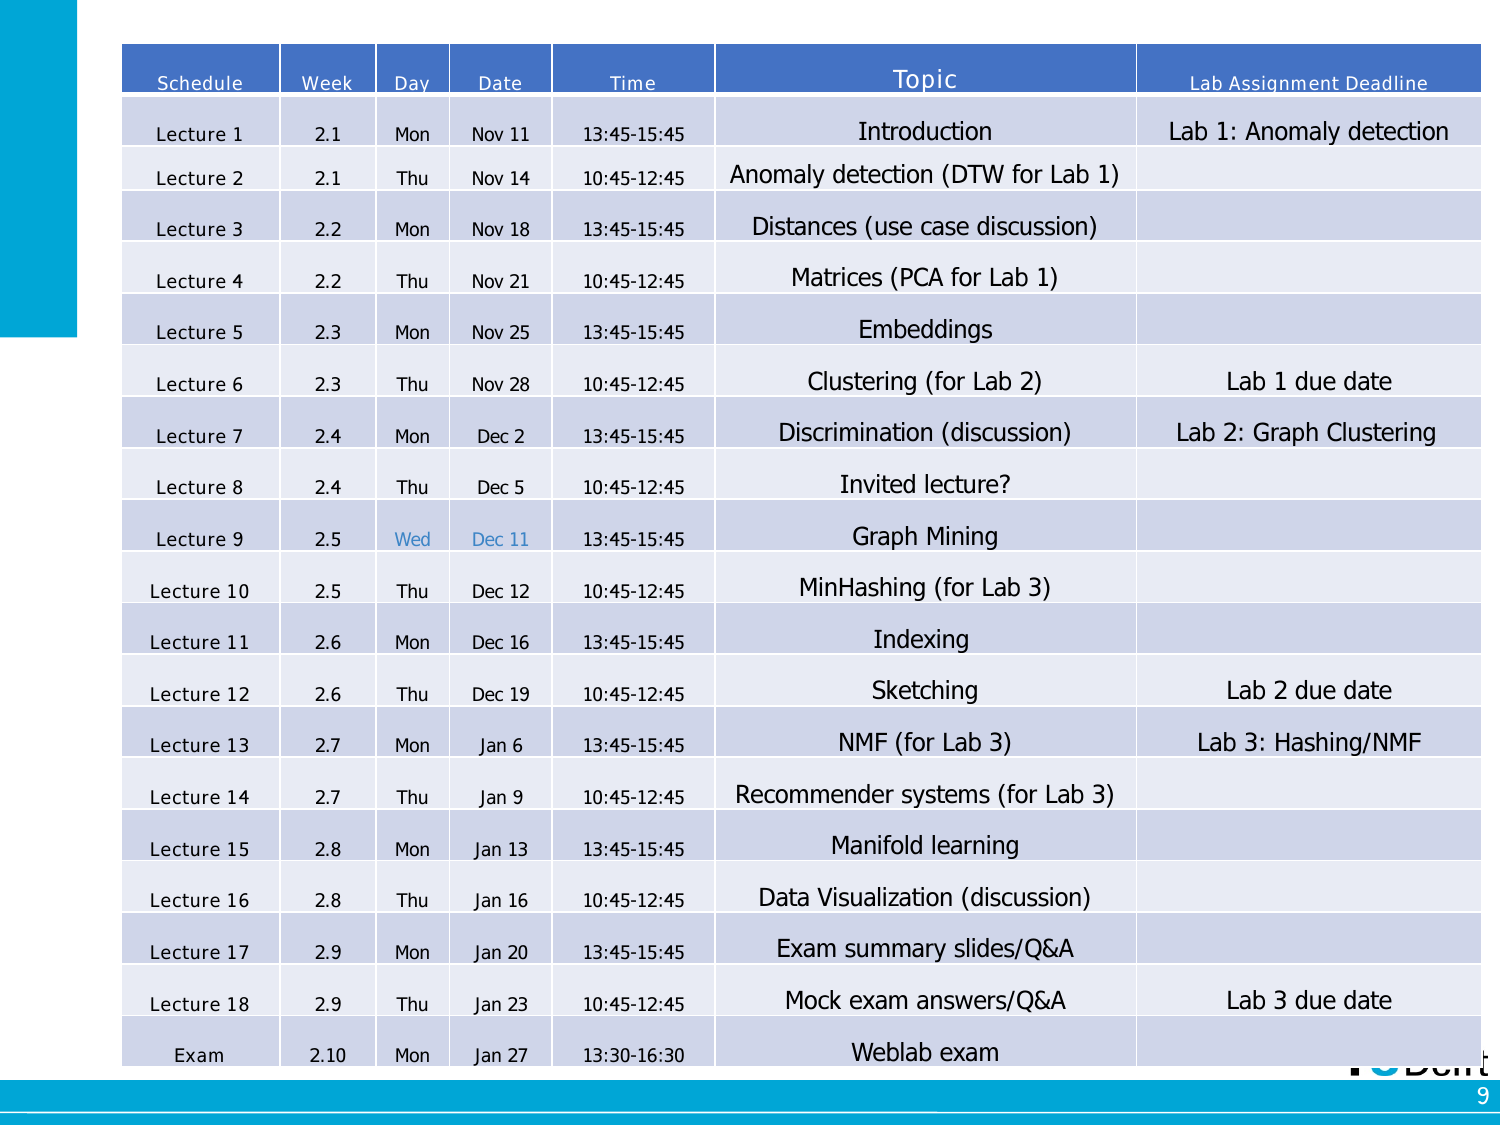

| Schedule | Week | Day | Date | Time | Topic | Lab Assignment Deadline |
| --- | --- | --- | --- | --- | --- | --- |
| Lecture 1 | 2.1 | Mon | Nov 11 | 13:45-15:45 | Introduction | Lab 1: Anomaly detection |
| Lecture 2 | 2.1 | Thu | Nov 14 | 10:45-12:45 | Anomaly detection (DTW for Lab 1) |  |
| Lecture 3 | 2.2 | Mon | Nov 18 | 13:45-15:45 | Distances (use case discussion) |  |
| Lecture 4 | 2.2 | Thu | Nov 21 | 10:45-12:45 | Matrices (PCA for Lab 1) |  |
| Lecture 5 | 2.3 | Mon | Nov 25 | 13:45-15:45 | Embeddings |  |
| Lecture 6 | 2.3 | Thu | Nov 28 | 10:45-12:45 | Clustering (for Lab 2) | Lab 1 due date |
| Lecture 7 | 2.4 | Mon | Dec 2 | 13:45-15:45 | Discrimination (discussion) | Lab 2: Graph Clustering |
| Lecture 8 | 2.4 | Thu | Dec 5 | 10:45-12:45 | Invited lecture? |  |
| Lecture 9 | 2.5 | Wed | Dec 11 | 13:45-15:45 | Graph Mining |  |
| Lecture 10 | 2.5 | Thu | Dec 12 | 10:45-12:45 | MinHashing (for Lab 3) |  |
| Lecture 11 | 2.6 | Mon | Dec 16 | 13:45-15:45 | Indexing |  |
| Lecture 12 | 2.6 | Thu | Dec 19 | 10:45-12:45 | Sketching | Lab 2 due date |
| Lecture 13 | 2.7 | Mon | Jan 6 | 13:45-15:45 | NMF (for Lab 3) | Lab 3: Hashing/NMF |
| Lecture 14 | 2.7 | Thu | Jan 9 | 10:45-12:45 | Recommender systems (for Lab 3) |  |
| Lecture 15 | 2.8 | Mon | Jan 13 | 13:45-15:45 | Manifold learning |  |
| Lecture 16 | 2.8 | Thu | Jan 16 | 10:45-12:45 | Data Visualization (discussion) |  |
| Lecture 17 | 2.9 | Mon | Jan 20 | 13:45-15:45 | Exam summary slides/Q&A |  |
| Lecture 18 | 2.9 | Thu | Jan 23 | 10:45-12:45 | Mock exam answers/Q&A | Lab 3 due date |
| Exam | 2.10 | Mon | Jan 27 | 13:30-16:30 | Weblab exam |  |
#